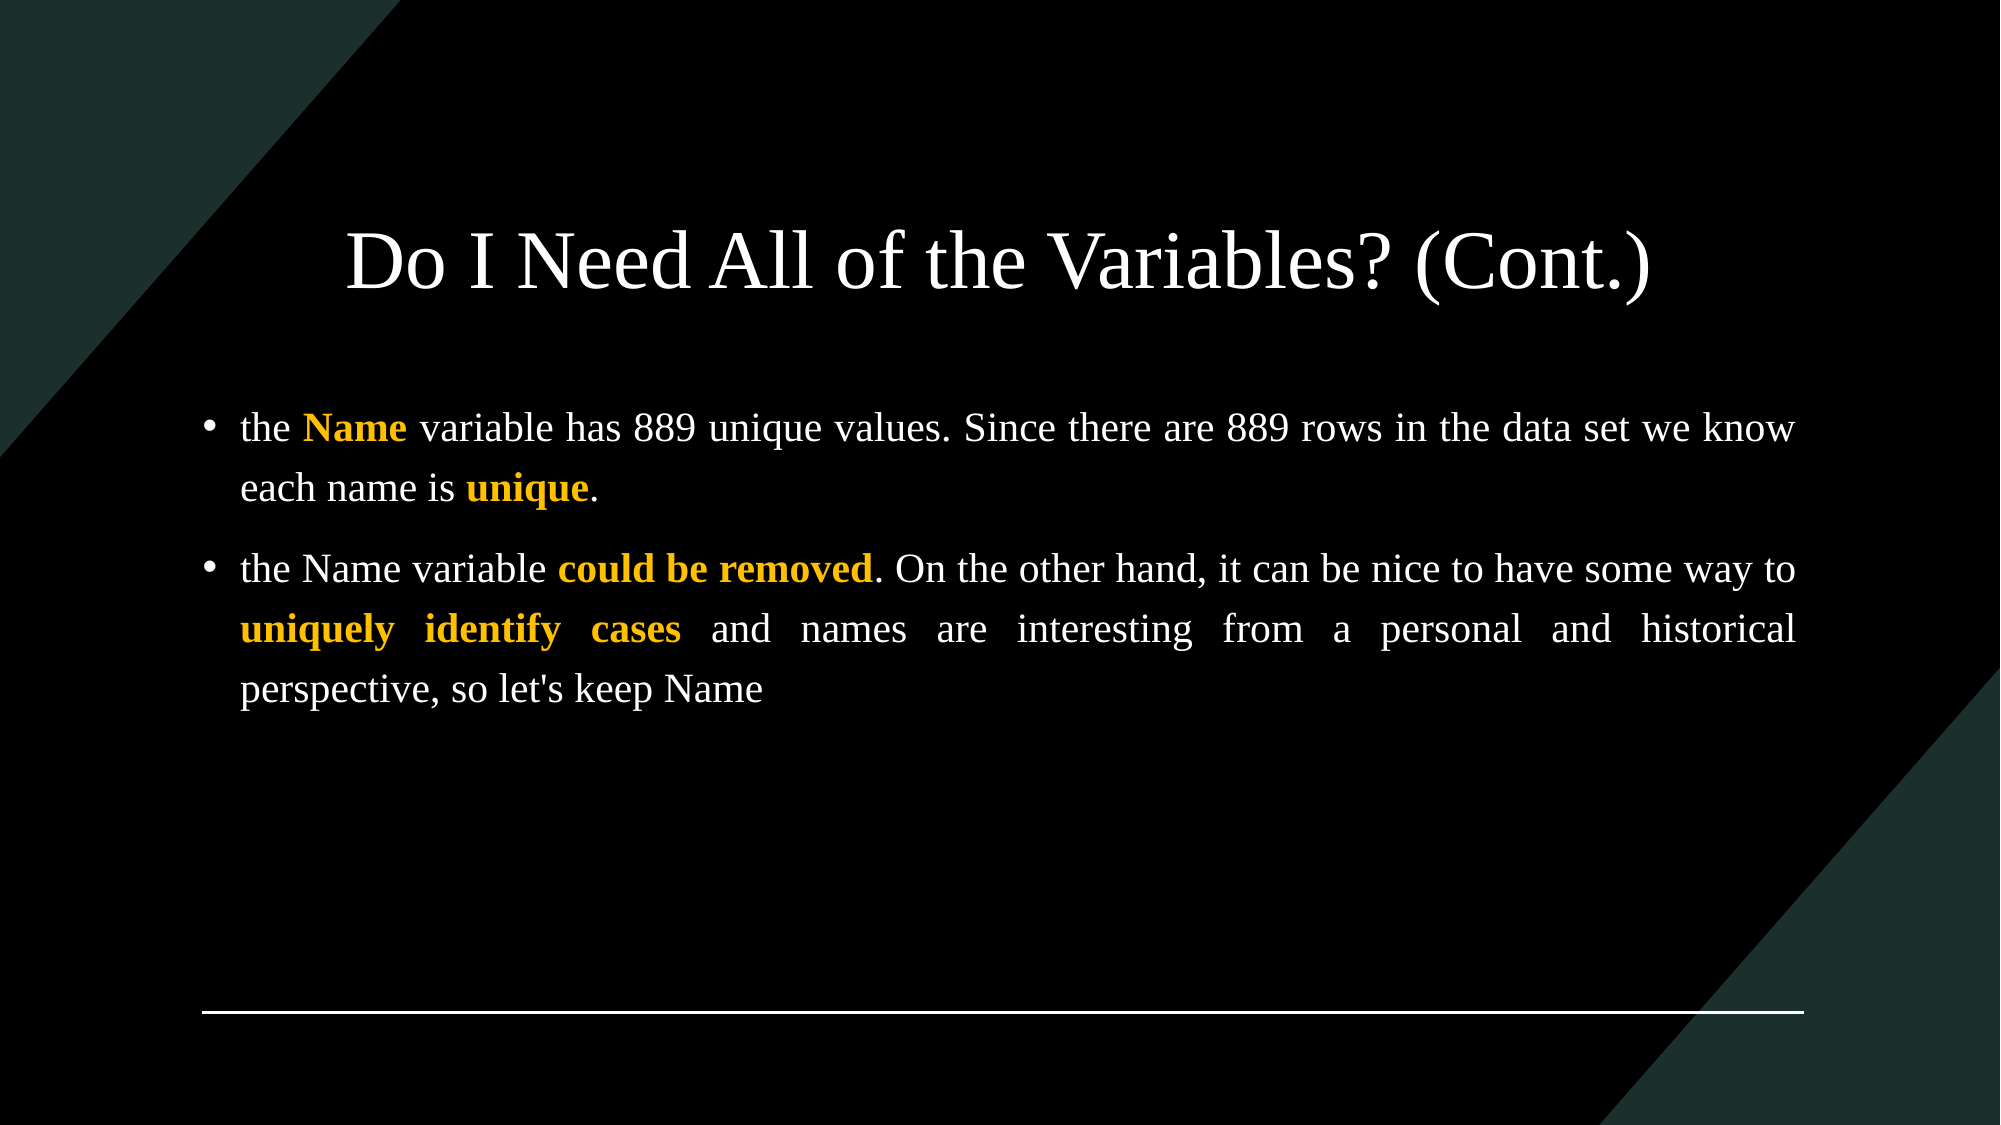

# Do I Need All of the Variables? (Cont.)
the Name variable has 889 unique values. Since there are 889 rows in the data set we know each name is unique.
the Name variable could be removed. On the other hand, it can be nice to have some way to uniquely identify cases and names are interesting from a personal and historical perspective, so let's keep Name